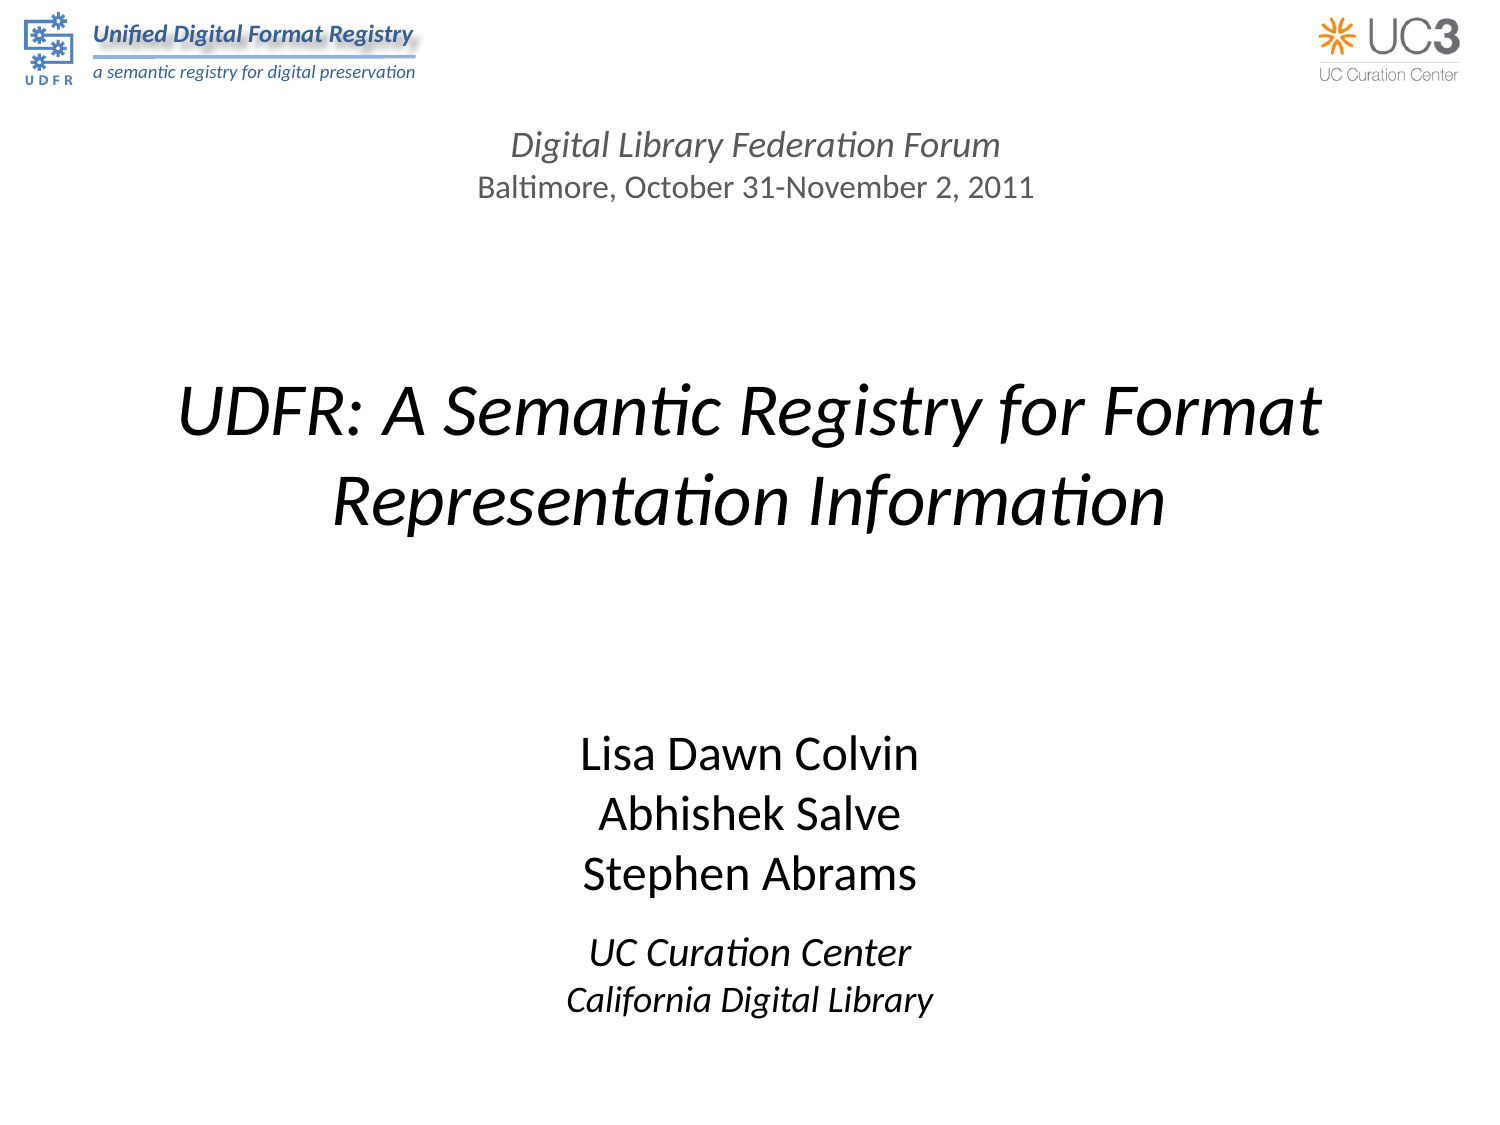

Digital Library Federation Forum
Baltimore, October 31-November 2, 2011
# UDFR: A Semantic Registry for Format Representation Information
Lisa Dawn Colvin
Abhishek Salve
Stephen Abrams
UC Curation Center
California Digital Library